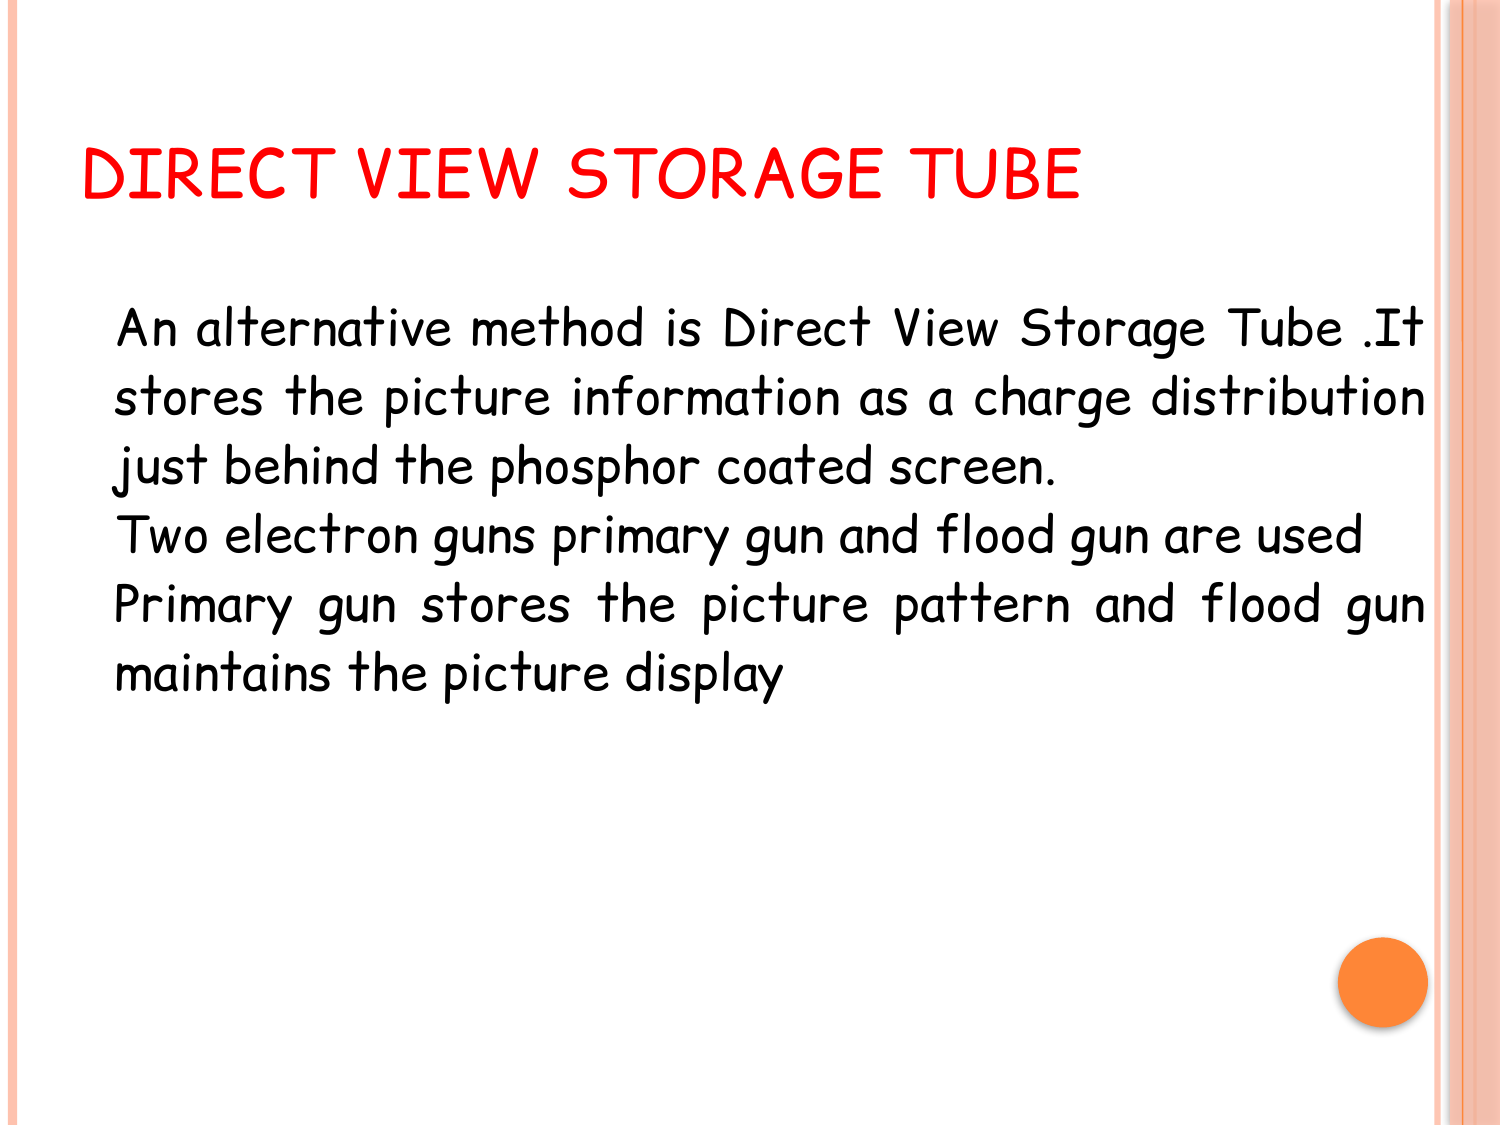

# Direct View Storage Tube
An alternative method is Direct View Storage Tube .It stores the picture information as a charge distribution just behind the phosphor coated screen.
Two electron guns primary gun and flood gun are used
Primary gun stores the picture pattern and flood gun maintains the picture display